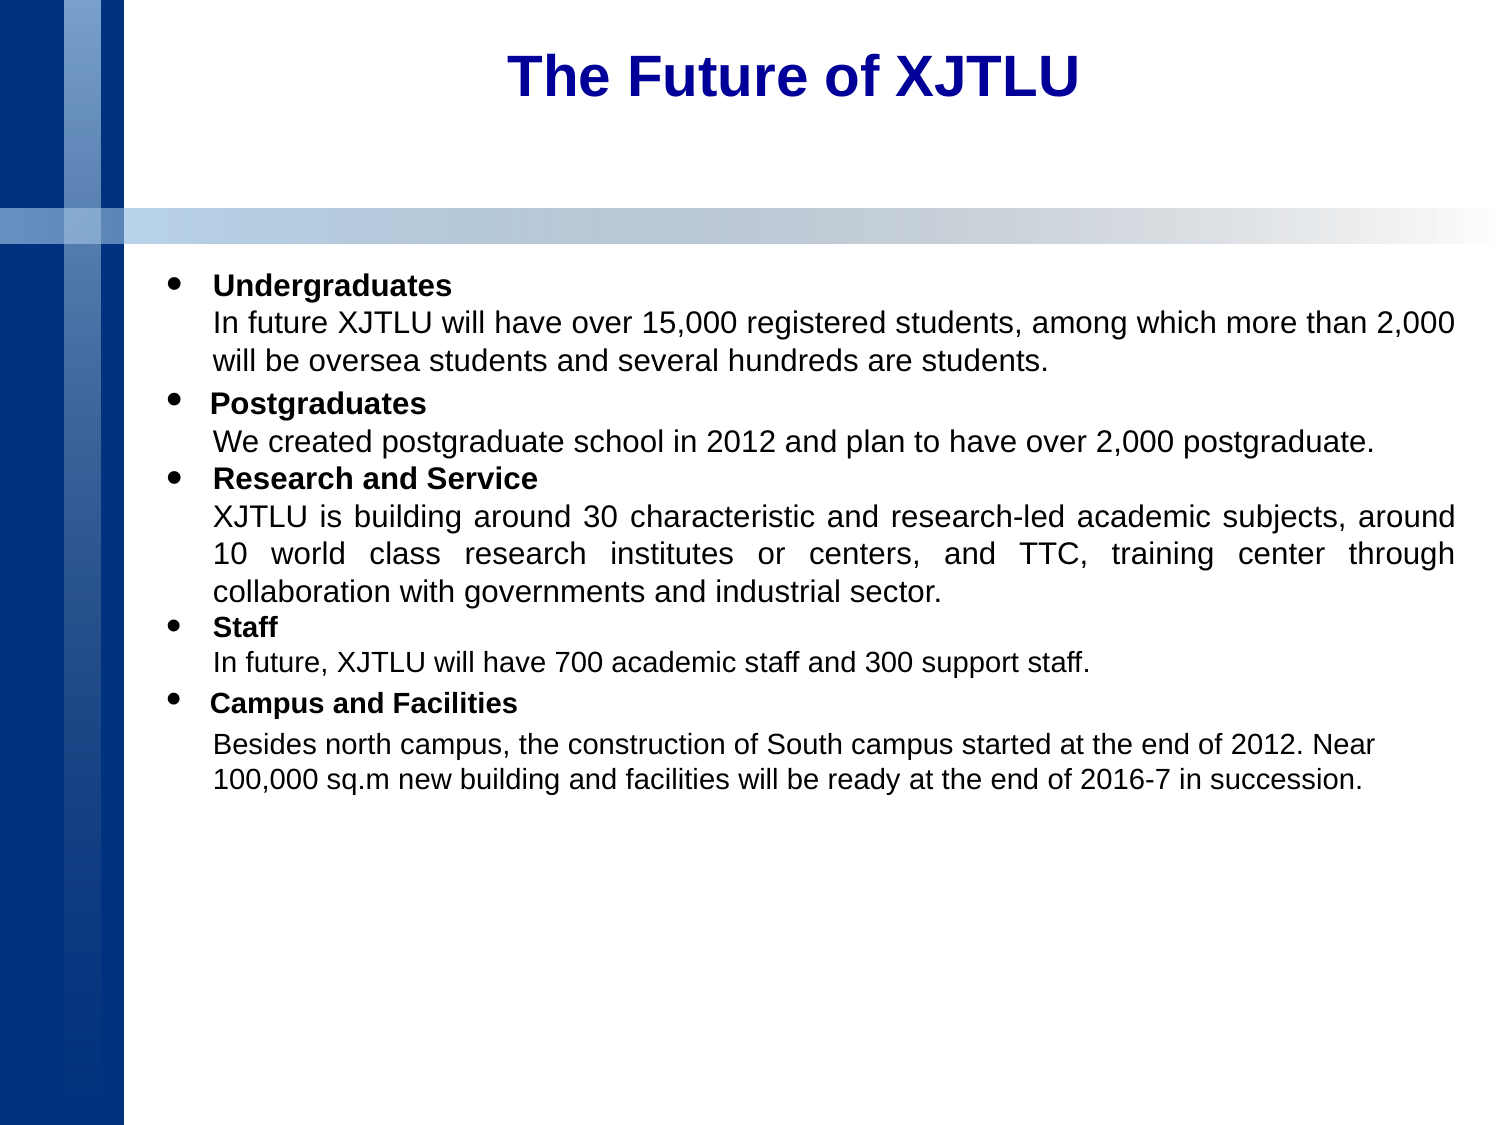

The Future of XJTLU
Undergraduates
In future XJTLU will have over 15,000 registered students, among which more than 2,000 will be oversea students and several hundreds are students.
Postgraduates
We created postgraduate school in 2012 and plan to have over 2,000 postgraduate.
Research and Service
XJTLU is building around 30 characteristic and research-led academic subjects, around 10 world class research institutes or centers, and TTC, training center through collaboration with governments and industrial sector.
Staff
In future, XJTLU will have 700 academic staff and 300 support staff.
Campus and Facilities
Besides north campus, the construction of South campus started at the end of 2012. Near 100,000 sq.m new building and facilities will be ready at the end of 2016-7 in succession.